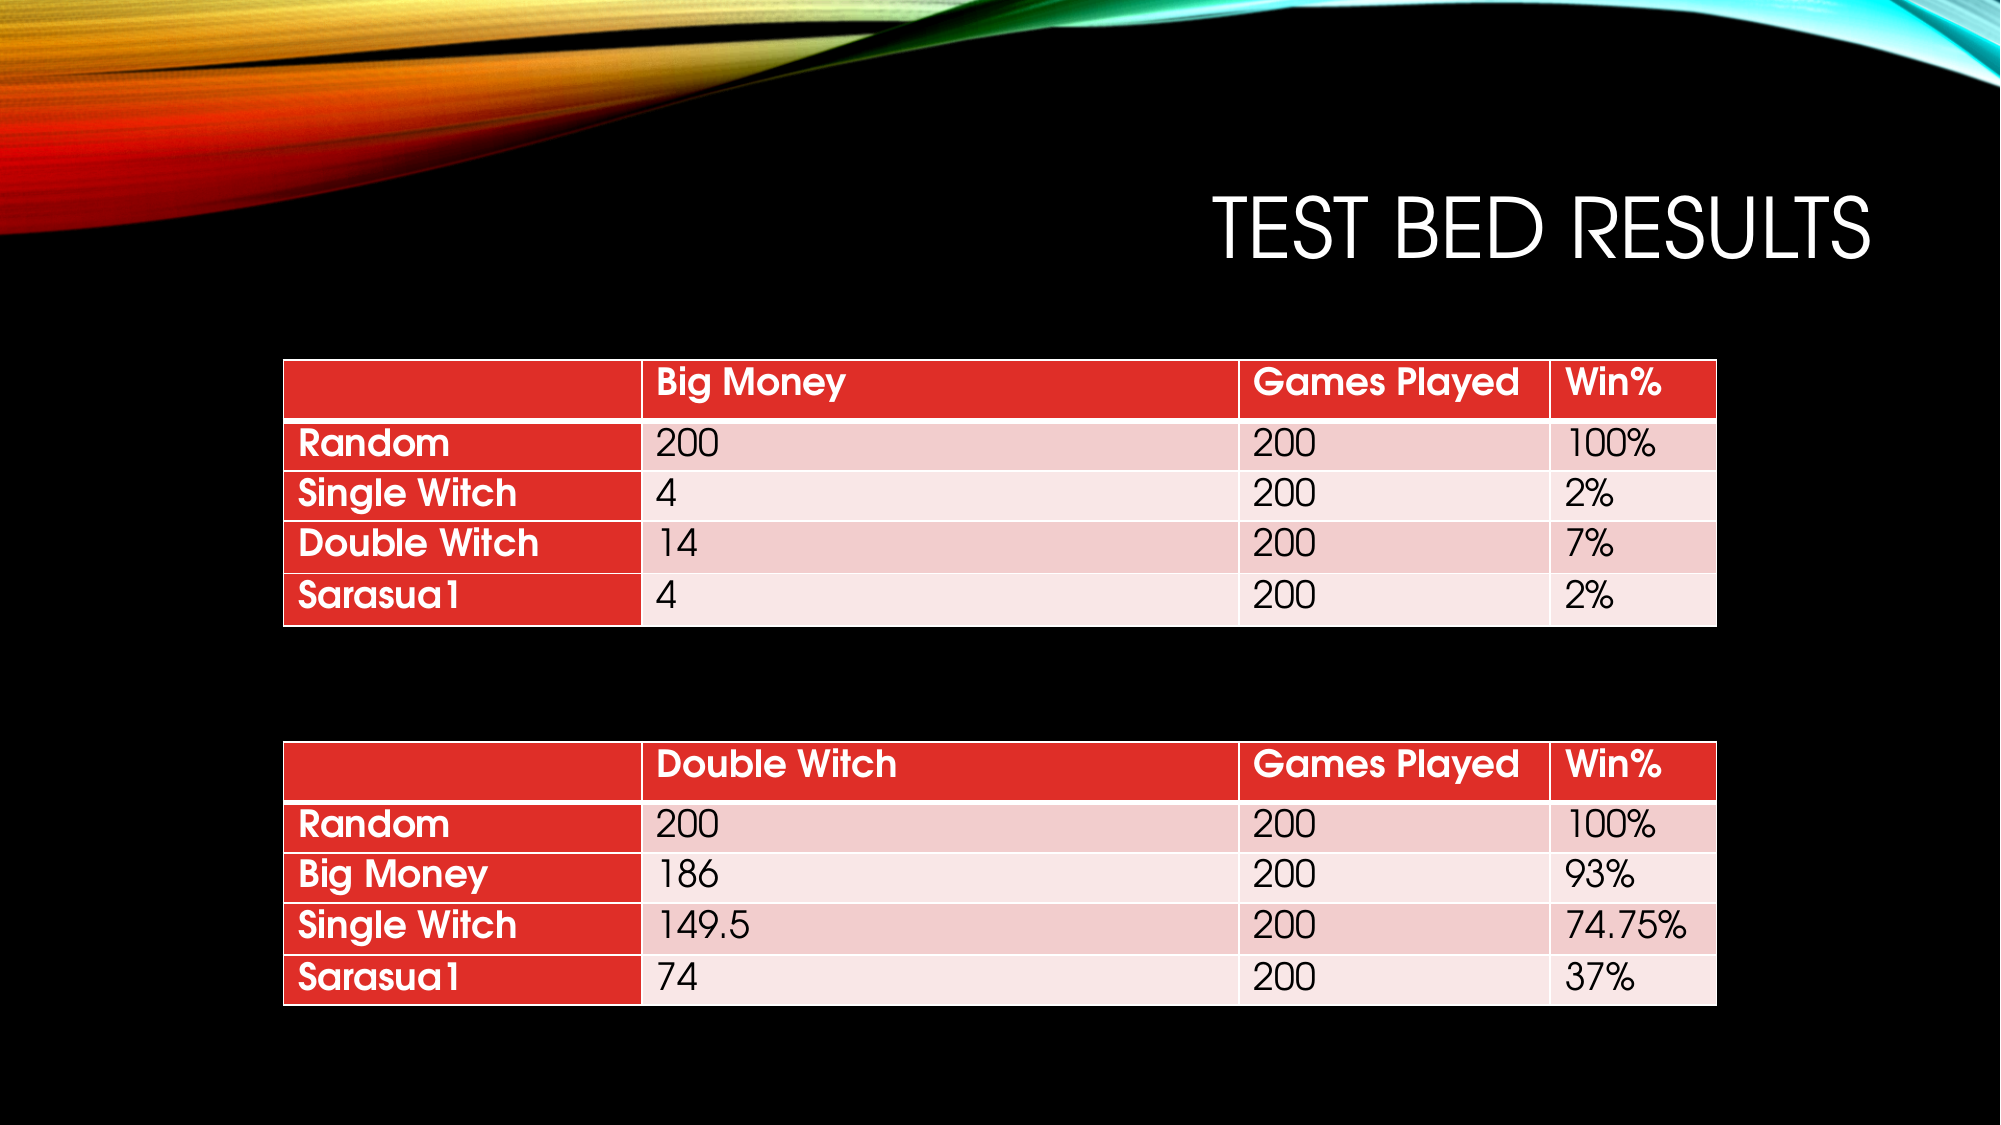

# Test bed results

|  | Big Money | Games Played | Win% |
| --- | --- | --- | --- |
| Random | 200 | 200 | 100% |
| Single Witch | 4 | 200 | 2% |
| Double Witch | 14 | 200 | 7% |
| Sarasua1 | 4 | 200 | 2% |
|  | Double Witch | Games Played | Win% |
| --- | --- | --- | --- |
| Random | 200 | 200 | 100% |
| Big Money | 186 | 200 | 93% |
| Single Witch | 149.5 | 200 | 74.75% |
| Sarasua1 | 74 | 200 | 37% |